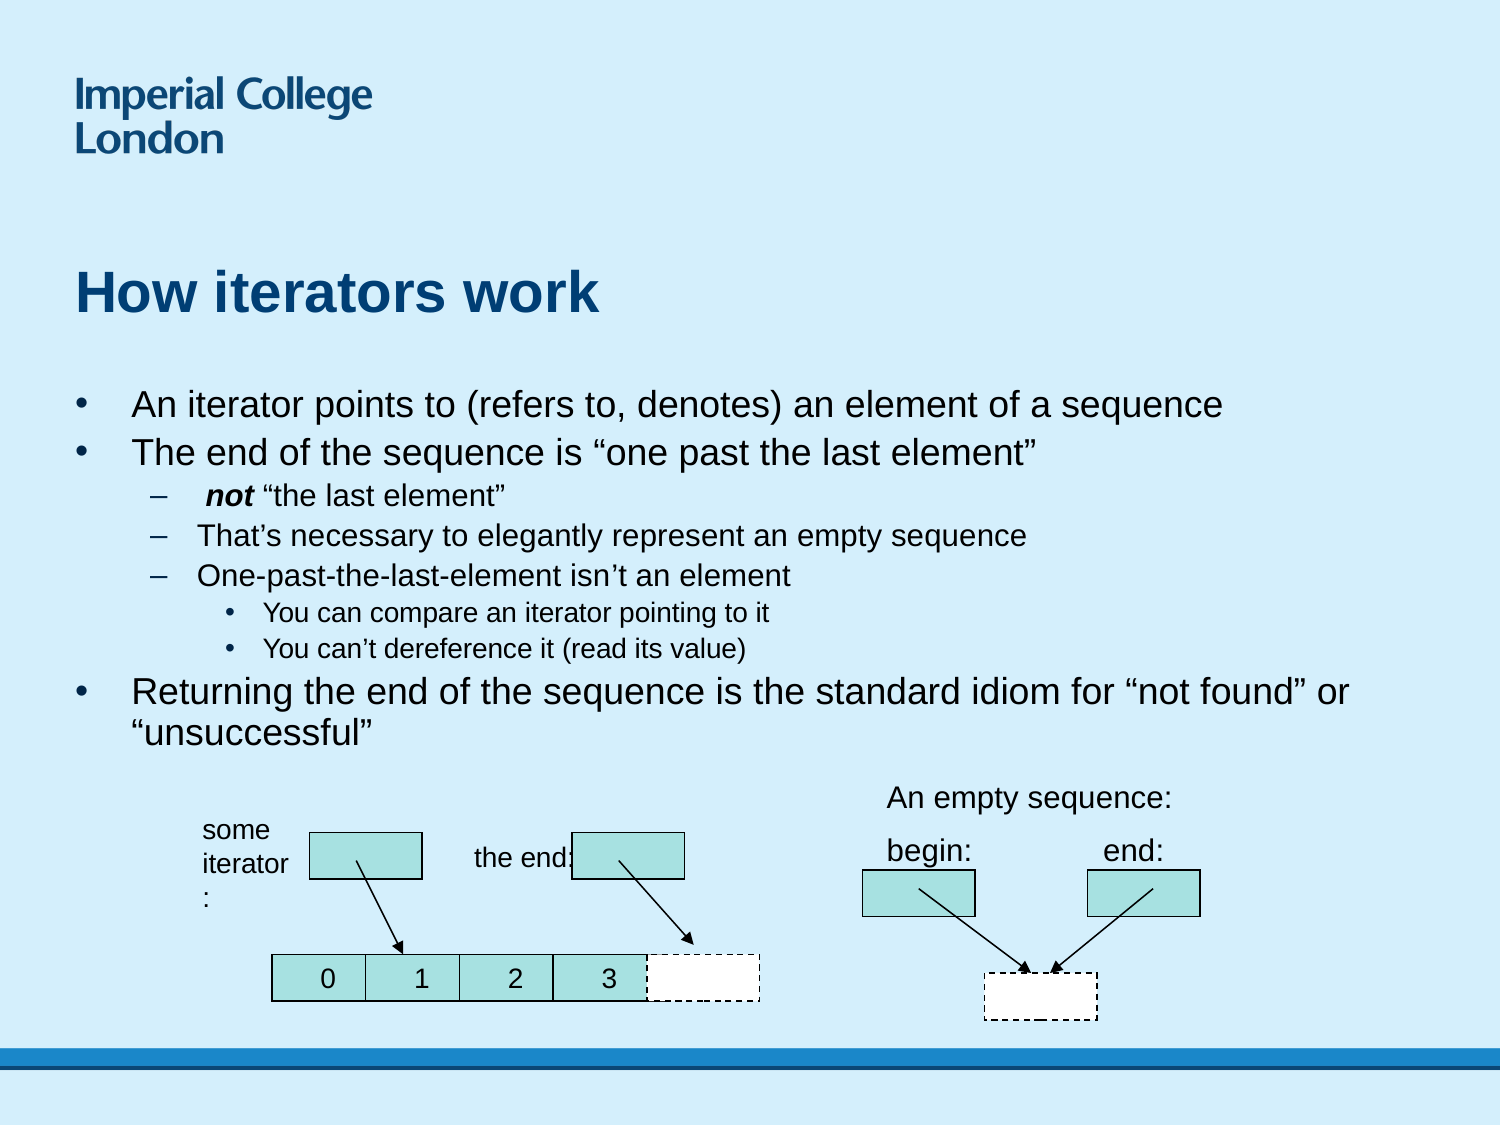

# How iterators work
An iterator points to (refers to, denotes) an element of a sequence
The end of the sequence is “one past the last element”
 not “the last element”
That’s necessary to elegantly represent an empty sequence
One-past-the-last-element isn’t an element
You can compare an iterator pointing to it
You can’t dereference it (read its value)
Returning the end of the sequence is the standard idiom for “not found” or “unsuccessful”
An empty sequence:
begin:               end:
some iterator:

the end:

0
1
2
3